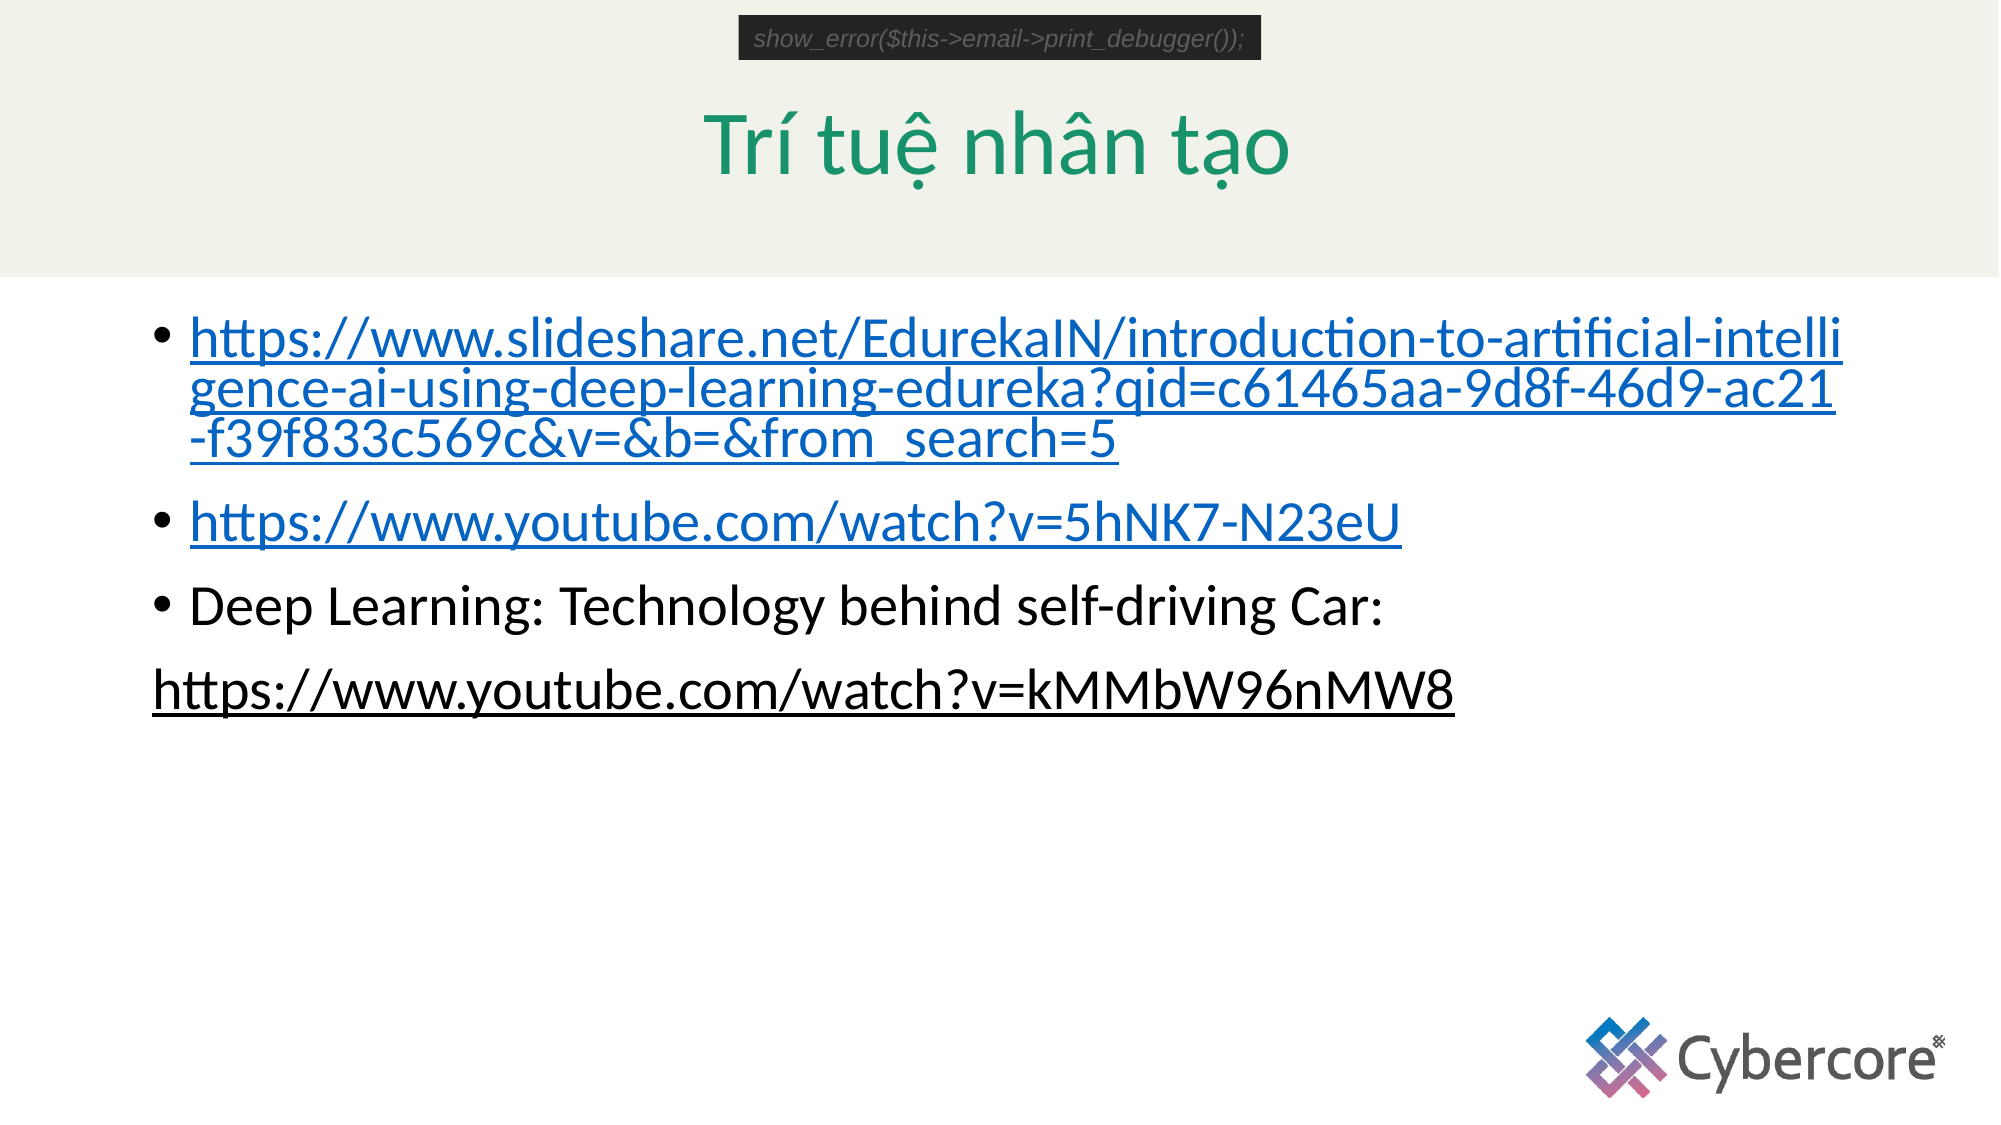

show_error($this->email->print_debugger());
# Trí tuệ nhân tạo
https://www.slideshare.net/EdurekaIN/introduction-to-artificial-intelligence-ai-using-deep-learning-edureka?qid=c61465aa-9d8f-46d9-ac21-f39f833c569c&v=&b=&from_search=5
https://www.youtube.com/watch?v=5hNK7-N23eU
Deep Learning: Technology behind self-driving Car:
https://www.youtube.com/watch?v=kMMbW96nMW8